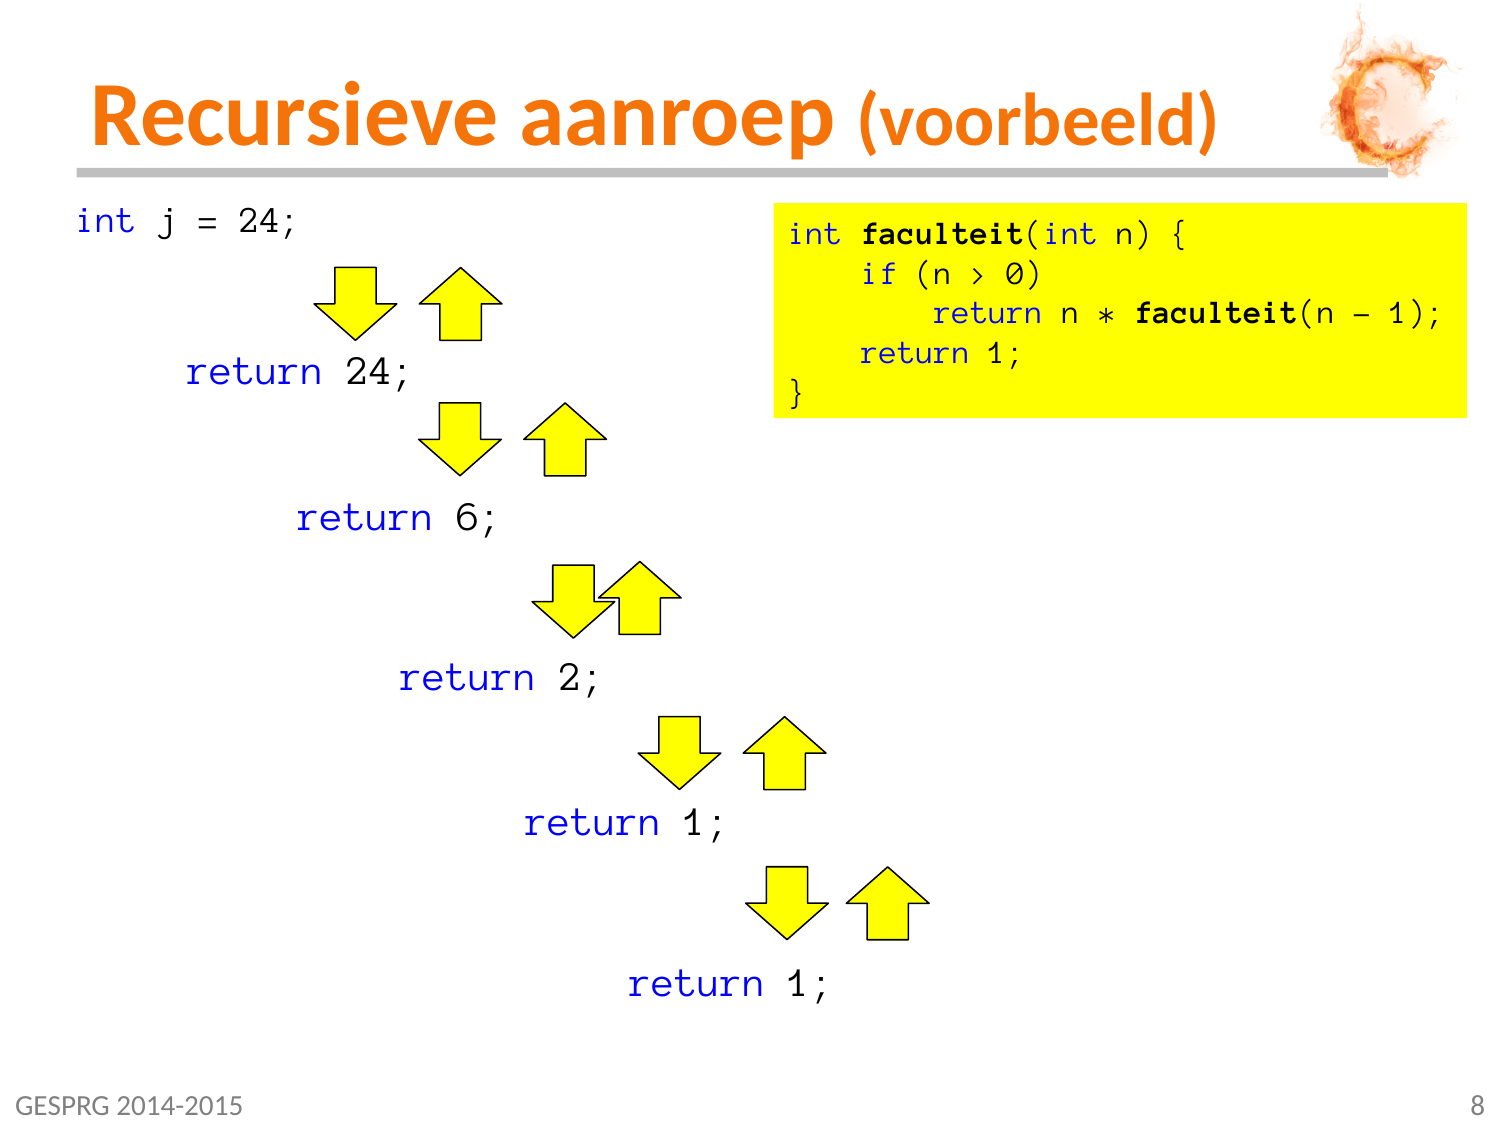

# Recursieve aanroep (voorbeeld)
int j = faculteit(4);
int j = 24;
int faculteit(int n) {
    if (n > 0)
        return n * faculteit(n - 1);
    return 1;
}

return 4 * faculteit(3);
return 4 * 6;
return 24;
return 24;

return 6;
return 3 * faculteit(2);
return 3 * 2;
return 6;

return 2;
return 2 * faculteit(1);
return 2;
return 2 * 1;

return 1 * 1;
return 1;
return 1 * faculteit(0);
return 1;

return 1;

GESPRG 2014-2015
178